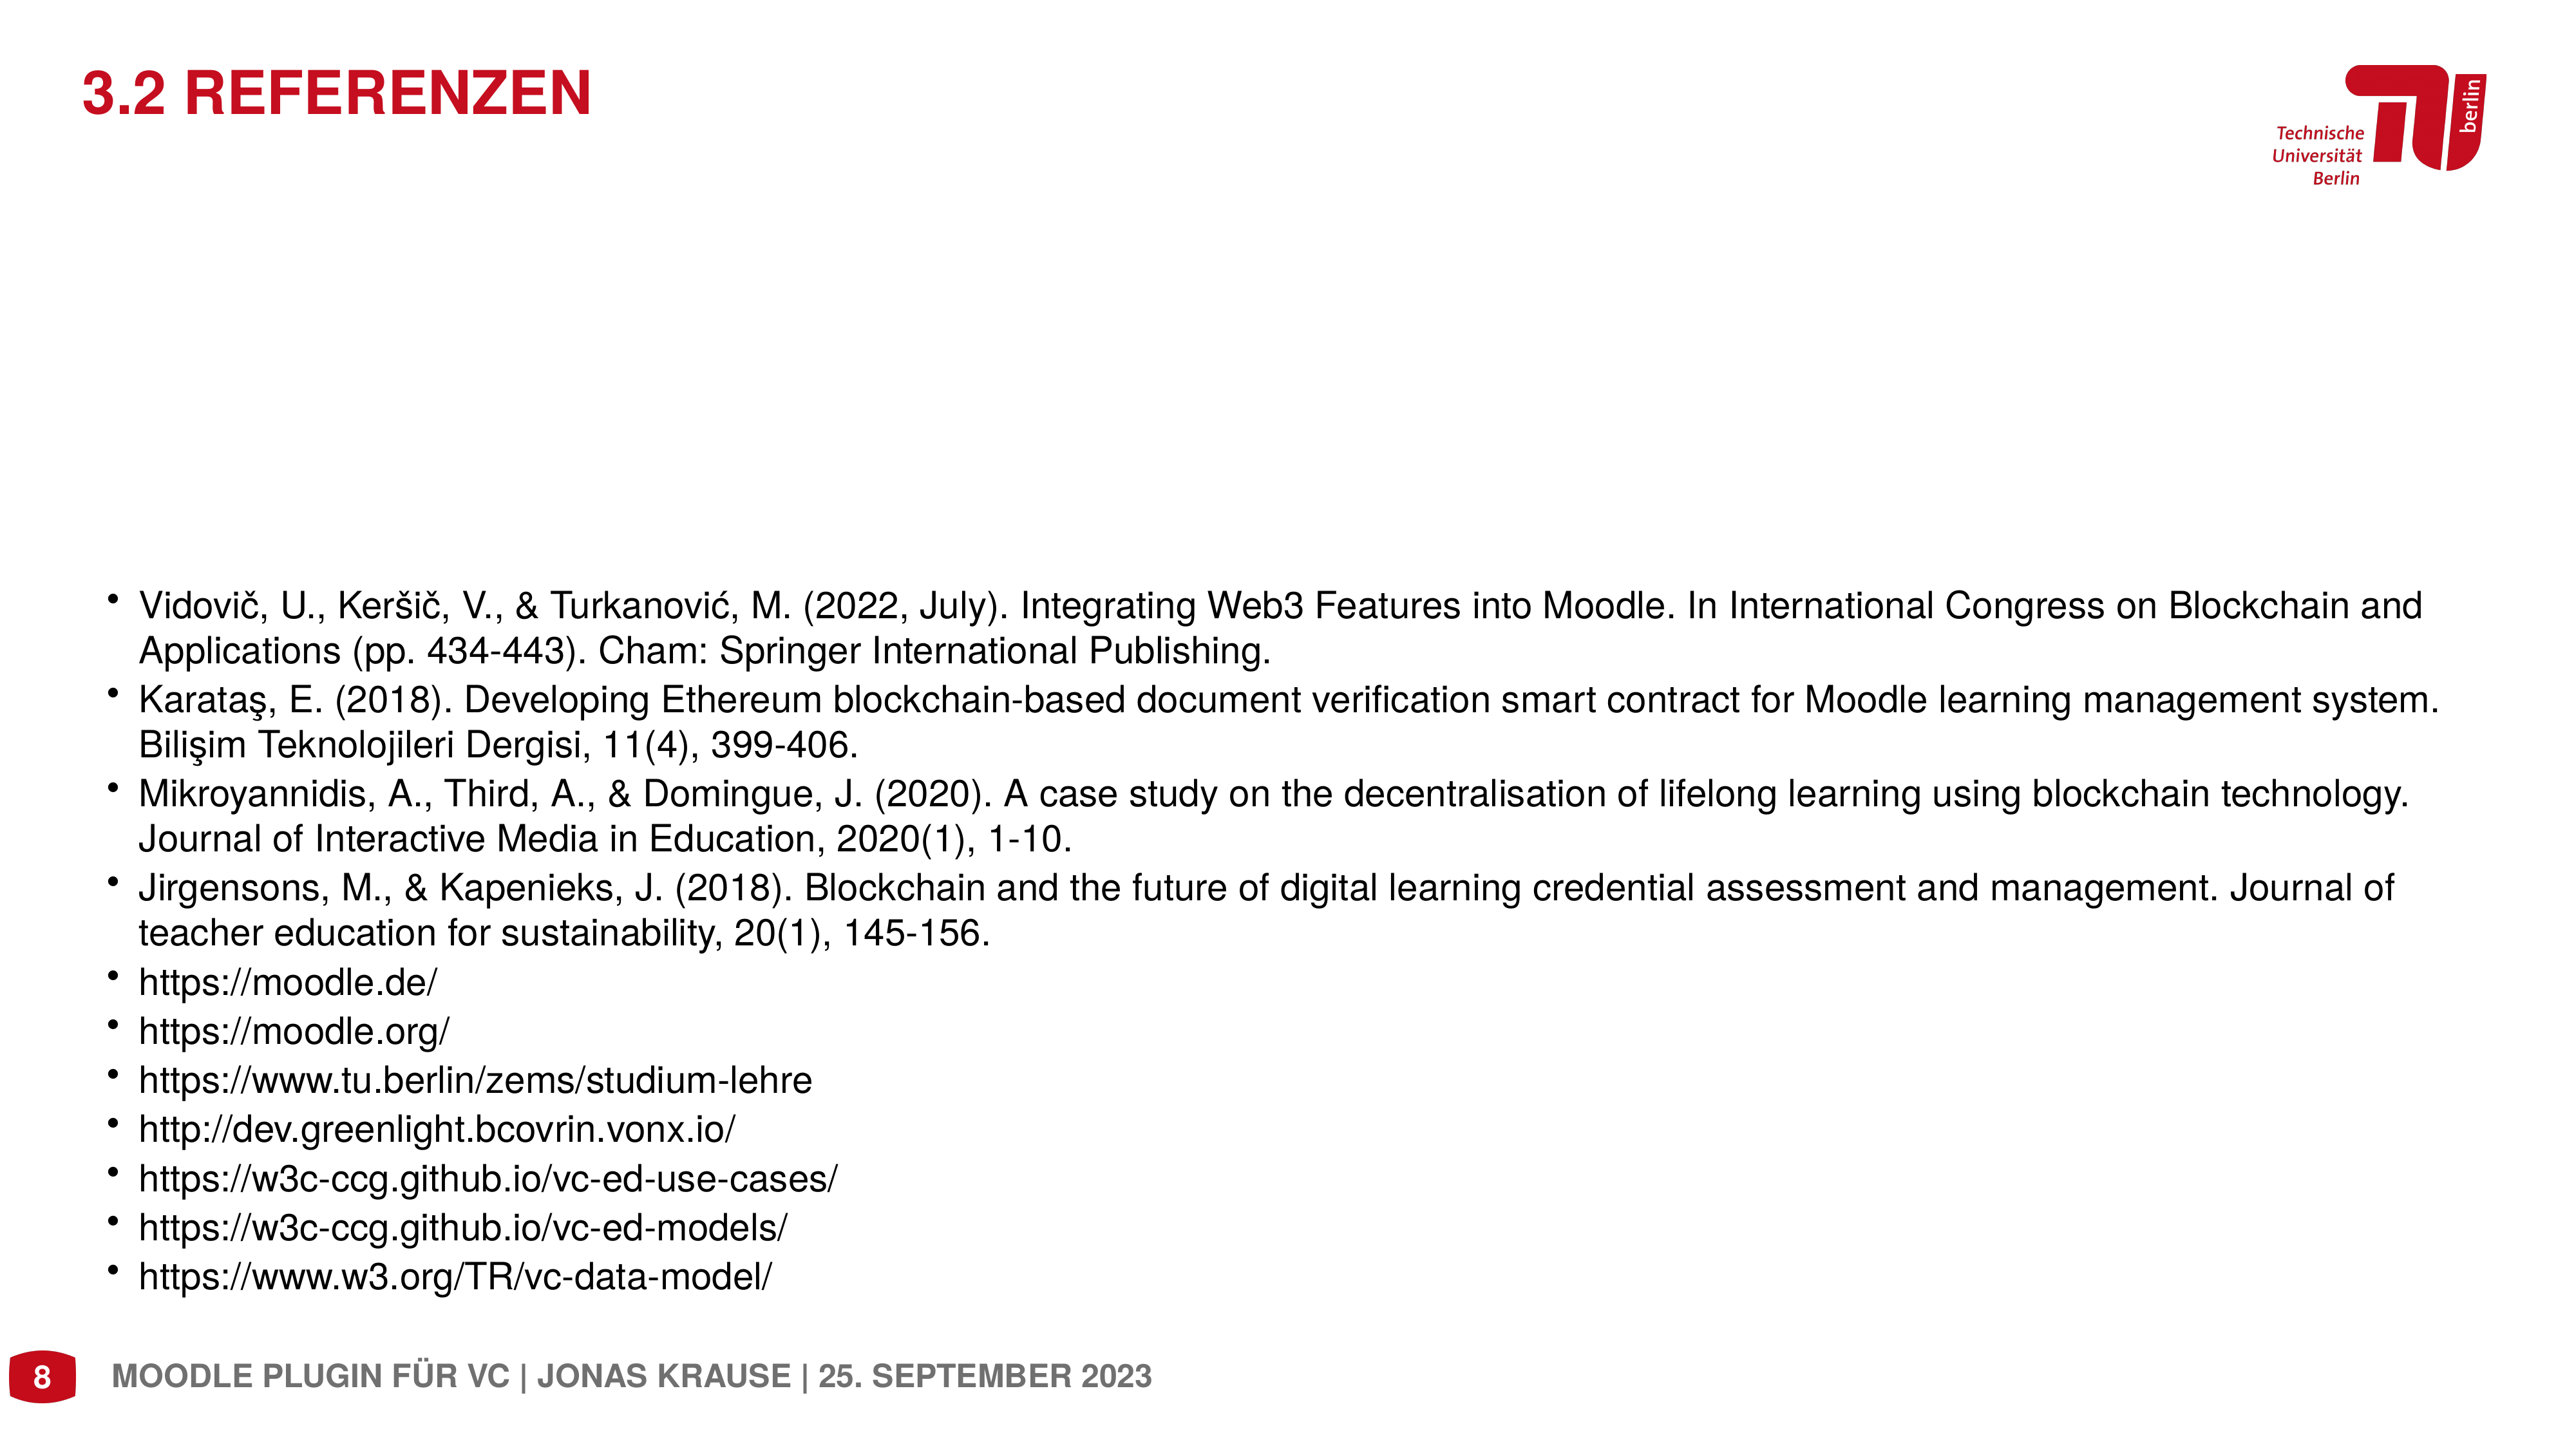

3.2 Referenzen

Vidovič, U., Keršič, V., & Turkanović, M. (2022, July). Integrating Web3 Features into Moodle. In International Congress on Blockchain and Applications (pp. 434-443). Cham: Springer International Publishing.
Karataş, E. (2018). Developing Ethereum blockchain-based document verification smart contract for Moodle learning management system. Bilişim Teknolojileri Dergisi, 11(4), 399-406.
Mikroyannidis, A., Third, A., & Domingue, J. (2020). A case study on the decentralisation of lifelong learning using blockchain technology. Journal of Interactive Media in Education, 2020(1), 1-10.
Jirgensons, M., & Kapenieks, J. (2018). Blockchain and the future of digital learning credential assessment and management. Journal of teacher education for sustainability, 20(1), 145-156.
https://moodle.de/
https://moodle.org/
https://www.tu.berlin/zems/studium-lehre
http://dev.greenlight.bcovrin.vonx.io/
https://w3c-ccg.github.io/vc-ed-use-cases/
https://w3c-ccg.github.io/vc-ed-models/
https://www.w3.org/TR/vc-data-model/

MOODLE PLUGIN FÜR VC | JONAS KRAUSE | 25. SEPTEMBER 2023
8